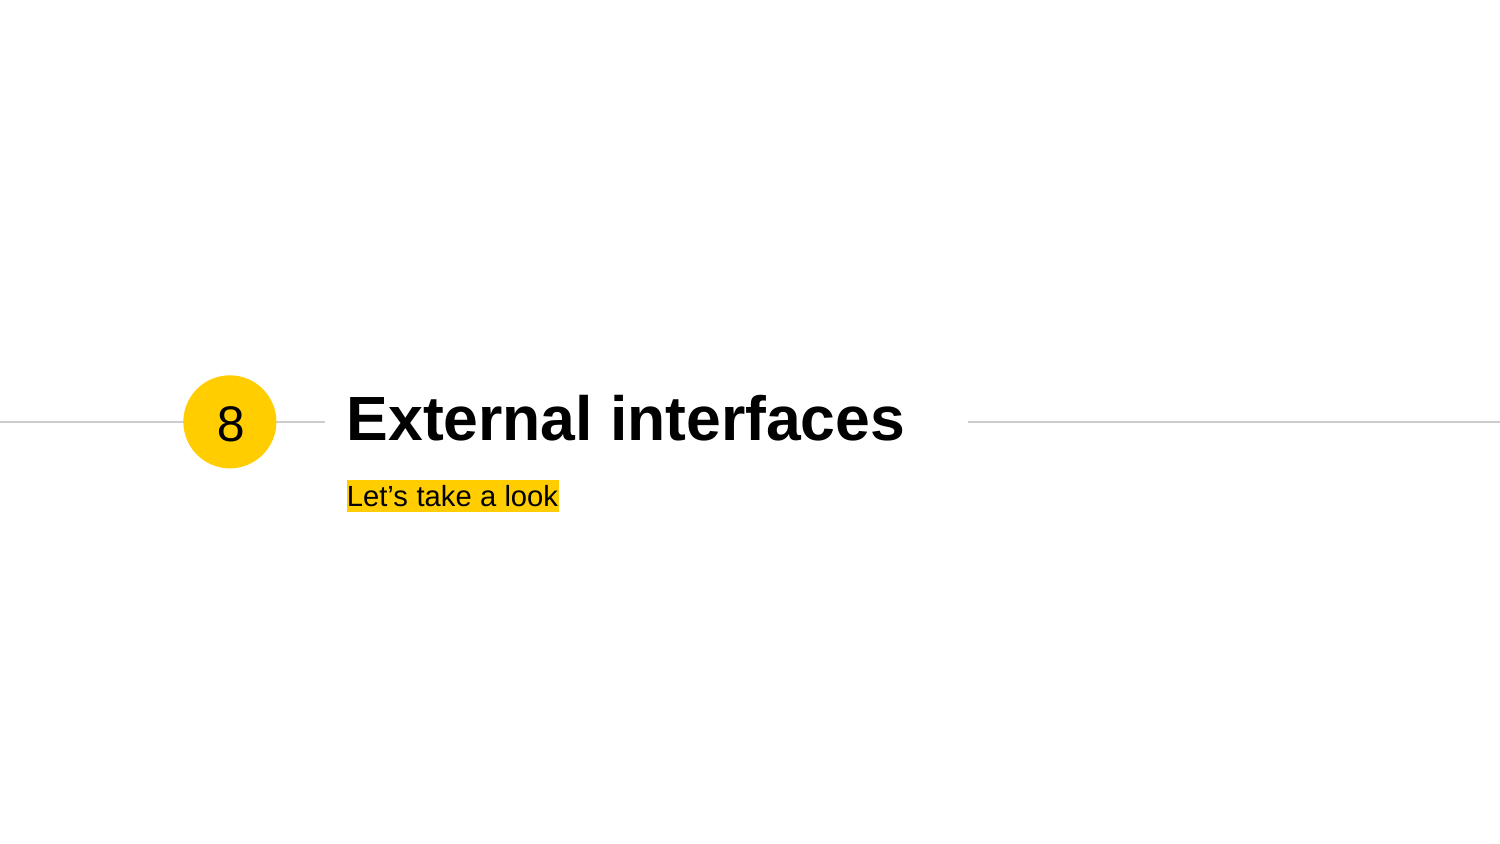

# External interfaces
8
Let’s take a look